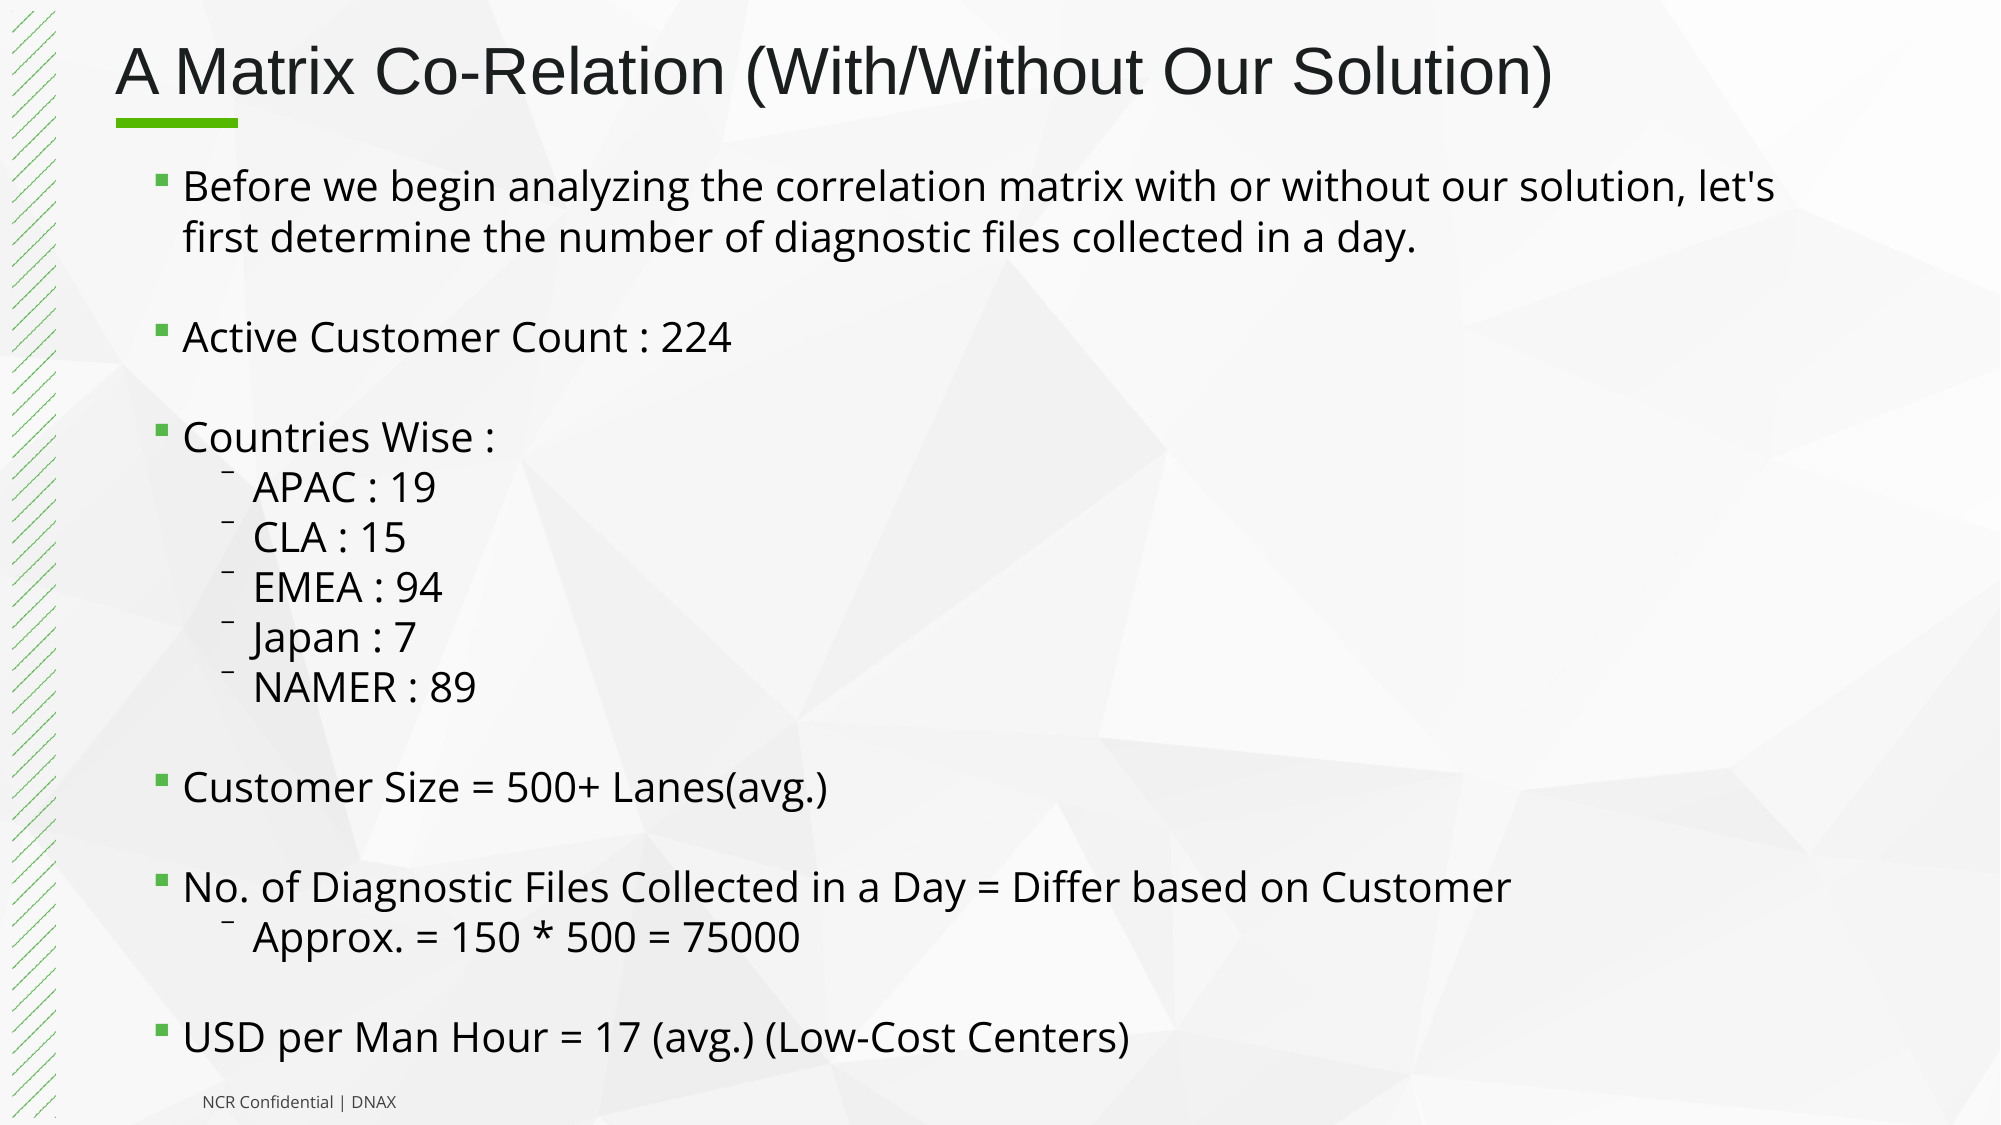

# A Matrix Co-Relation (With/Without Our Solution)
Before we begin analyzing the correlation matrix with or without our solution, let's first determine the number of diagnostic files collected in a day.

Active Customer Count : 224

Countries Wise :
APAC : 19
CLA : 15
EMEA : 94
Japan : 7
NAMER : 89

Customer Size = 500+ Lanes(avg.)

No. of Diagnostic Files Collected in a Day = Differ based on Customer
Approx. = 150 * 500 = 75000

USD per Man Hour = 17 (avg.) (Low-Cost Centers)

NCR Confidential | DNAX